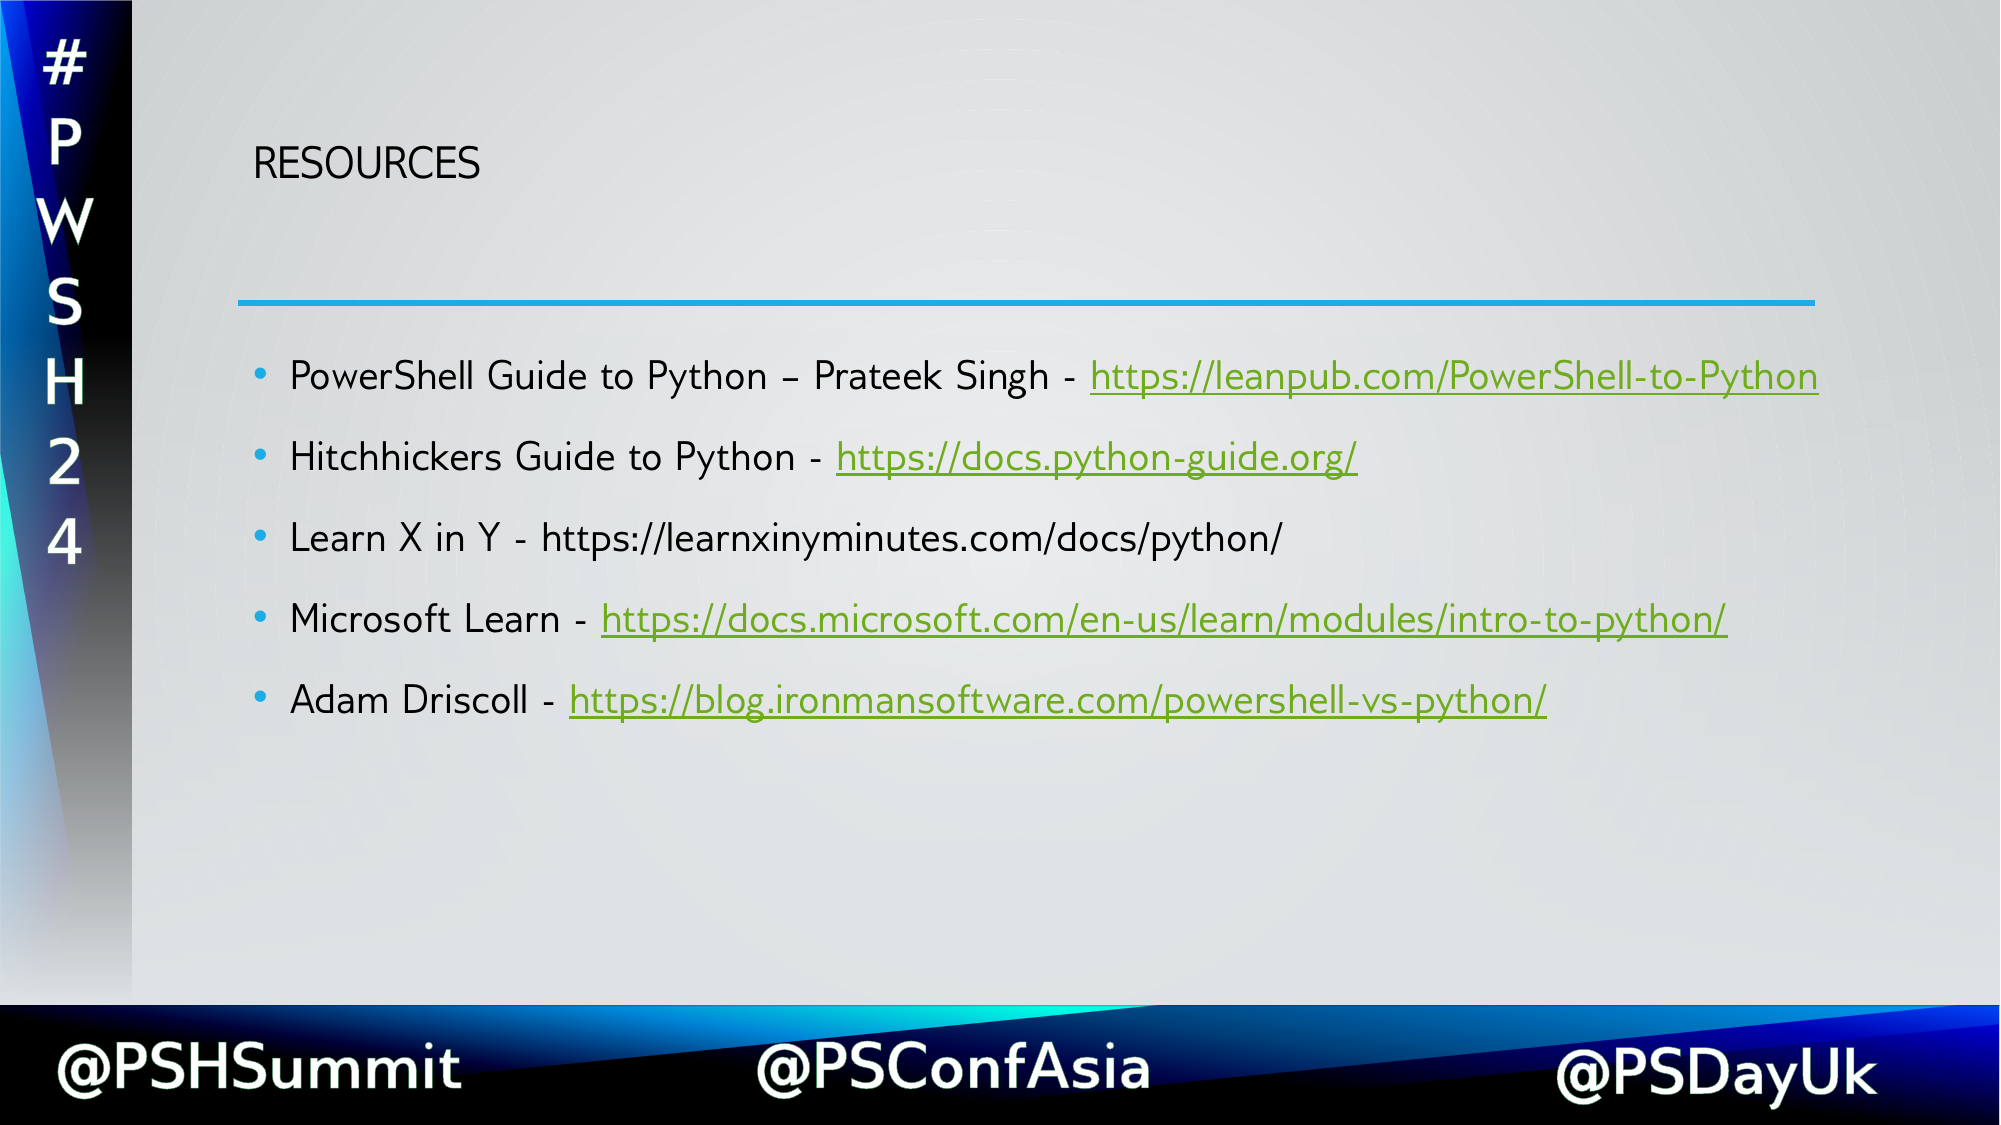

# resources
PowerShell Guide to Python – Prateek Singh - https://leanpub.com/PowerShell-to-Python
Hitchhickers Guide to Python - https://docs.python-guide.org/
Learn X in Y - https://learnxinyminutes.com/docs/python/
Microsoft Learn - https://docs.microsoft.com/en-us/learn/modules/intro-to-python/
Adam Driscoll - https://blog.ironmansoftware.com/powershell-vs-python/